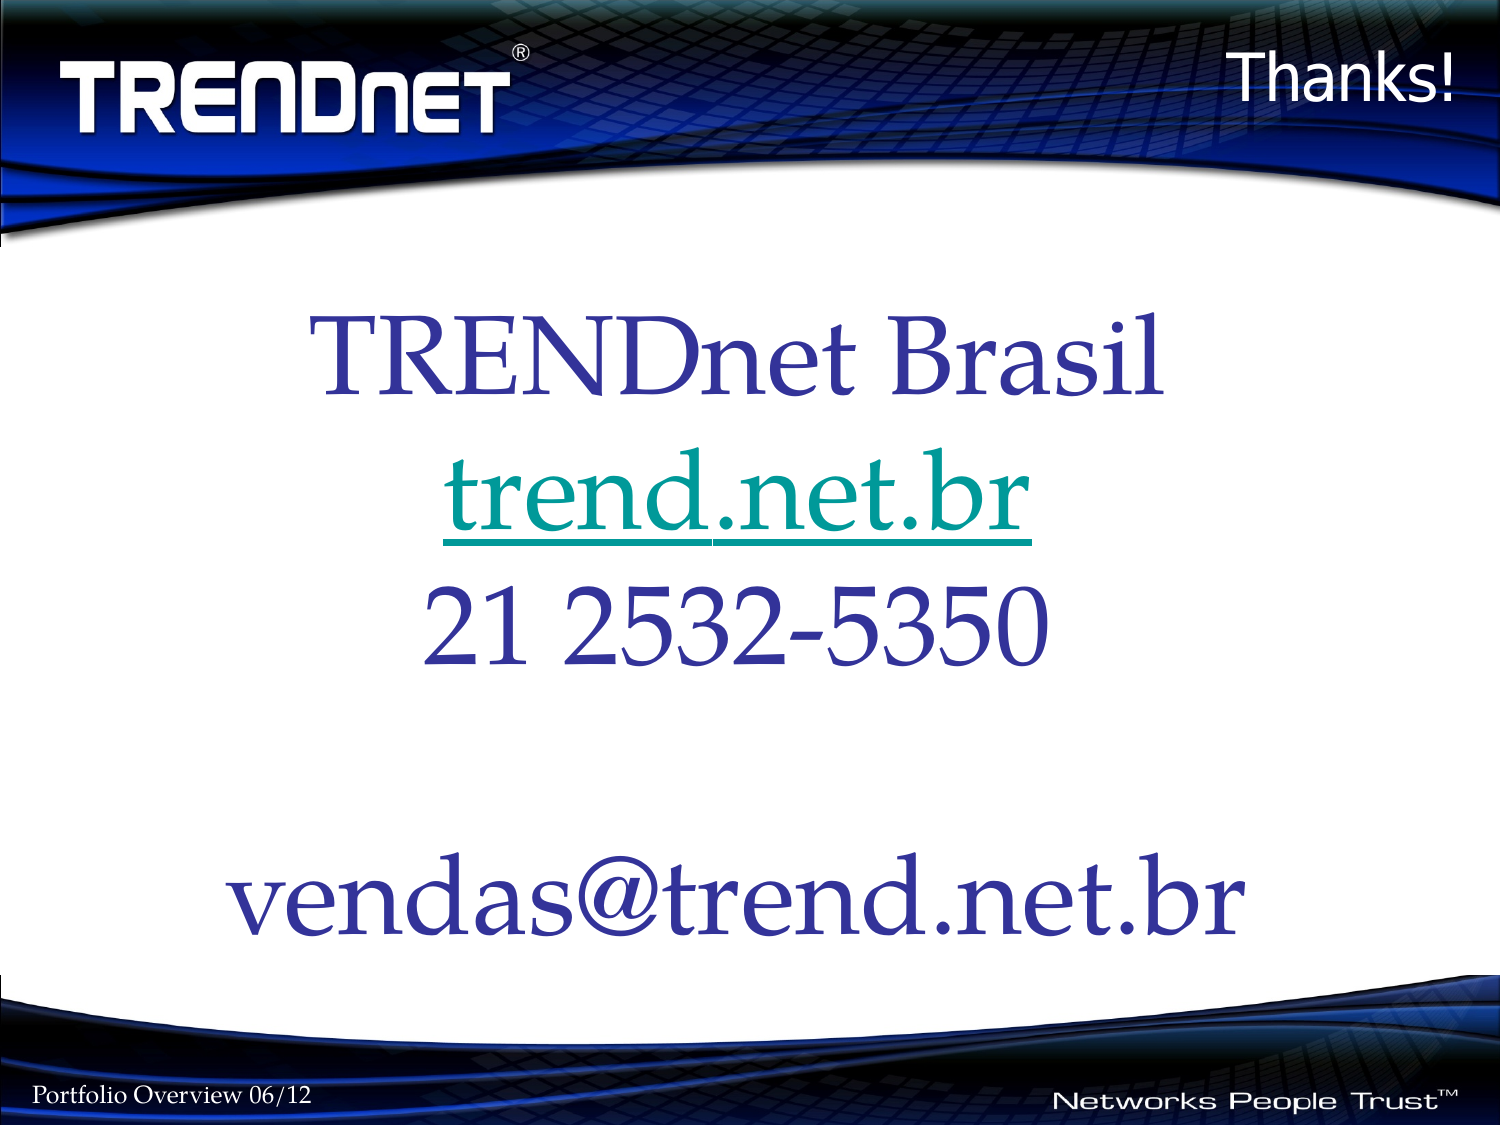

Thanks!
TRENDnet Brasil
trend.net.br
21 2532-5350

vendas@trend.net.br